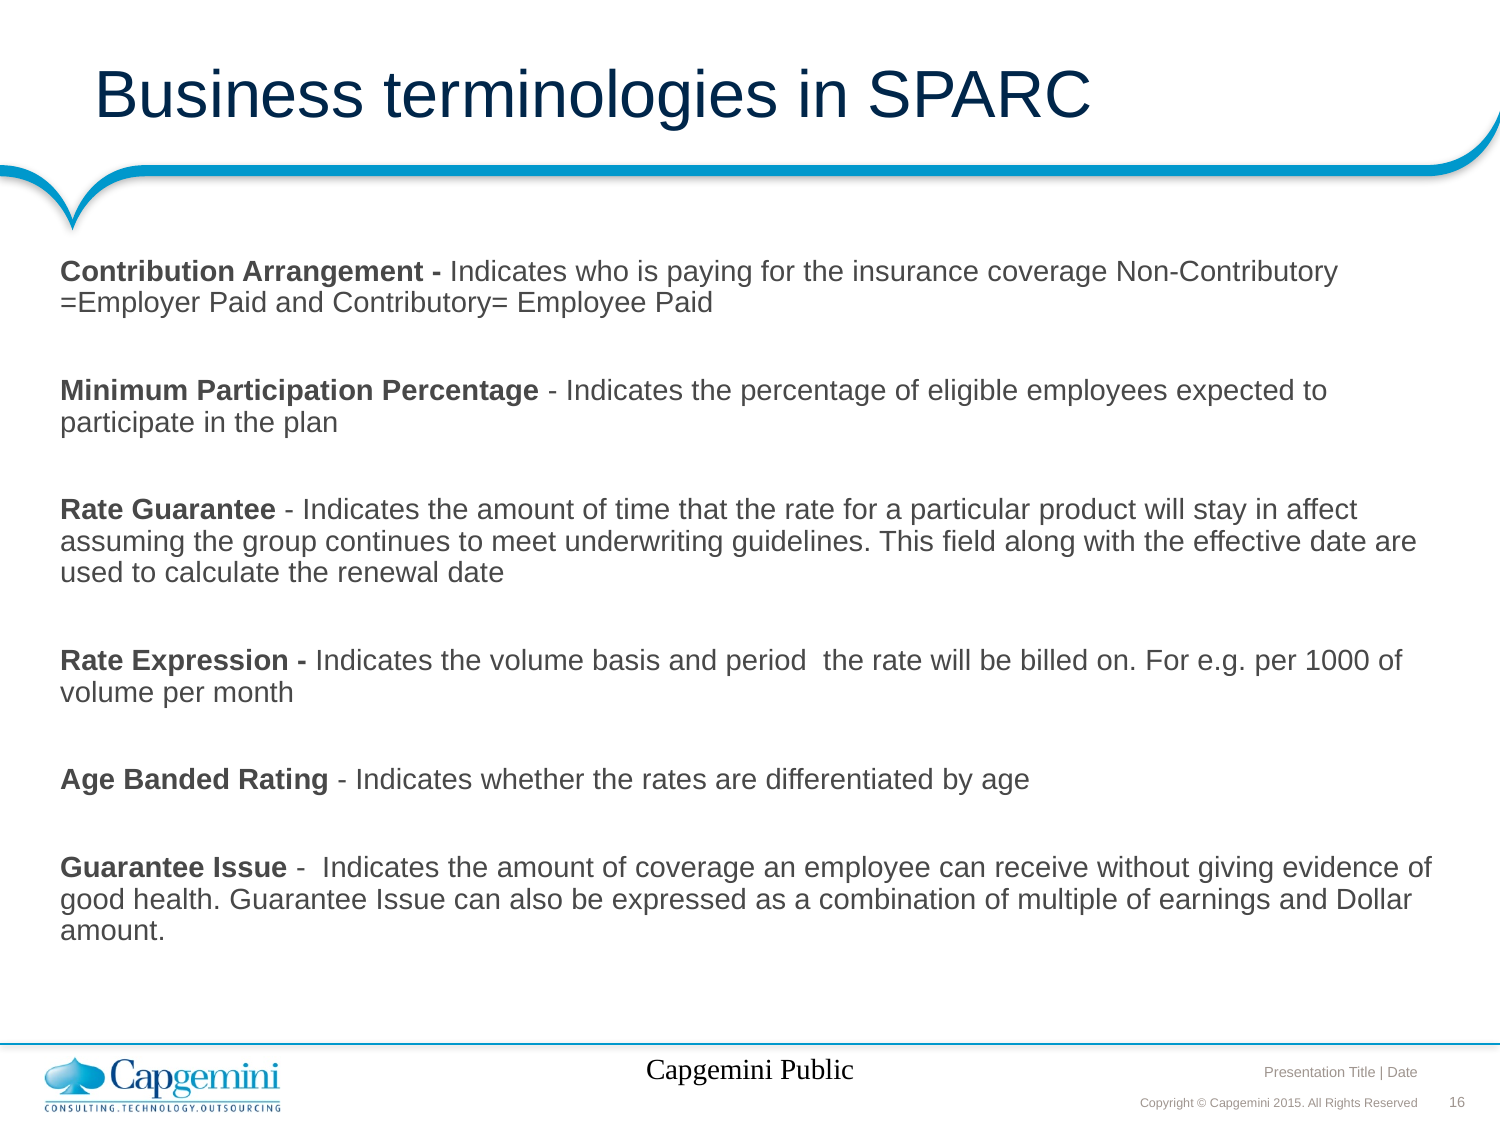

# Business terminologies in SPARC
Contribution Arrangement - Indicates who is paying for the insurance coverage Non-Contributory =Employer Paid and Contributory= Employee Paid

Minimum Participation Percentage - Indicates the percentage of eligible employees expected to participate in the plan

Rate Guarantee - Indicates the amount of time that the rate for a particular product will stay in affect assuming the group continues to meet underwriting guidelines. This field along with the effective date are used to calculate the renewal date

Rate Expression - Indicates the volume basis and period  the rate will be billed on. For e.g. per 1000 of volume per month

Age Banded Rating - Indicates whether the rates are differentiated by age

Guarantee Issue -  Indicates the amount of coverage an employee can receive without giving evidence of good health. Guarantee Issue can also be expressed as a combination of multiple of earnings and Dollar amount.

Capgemini Public